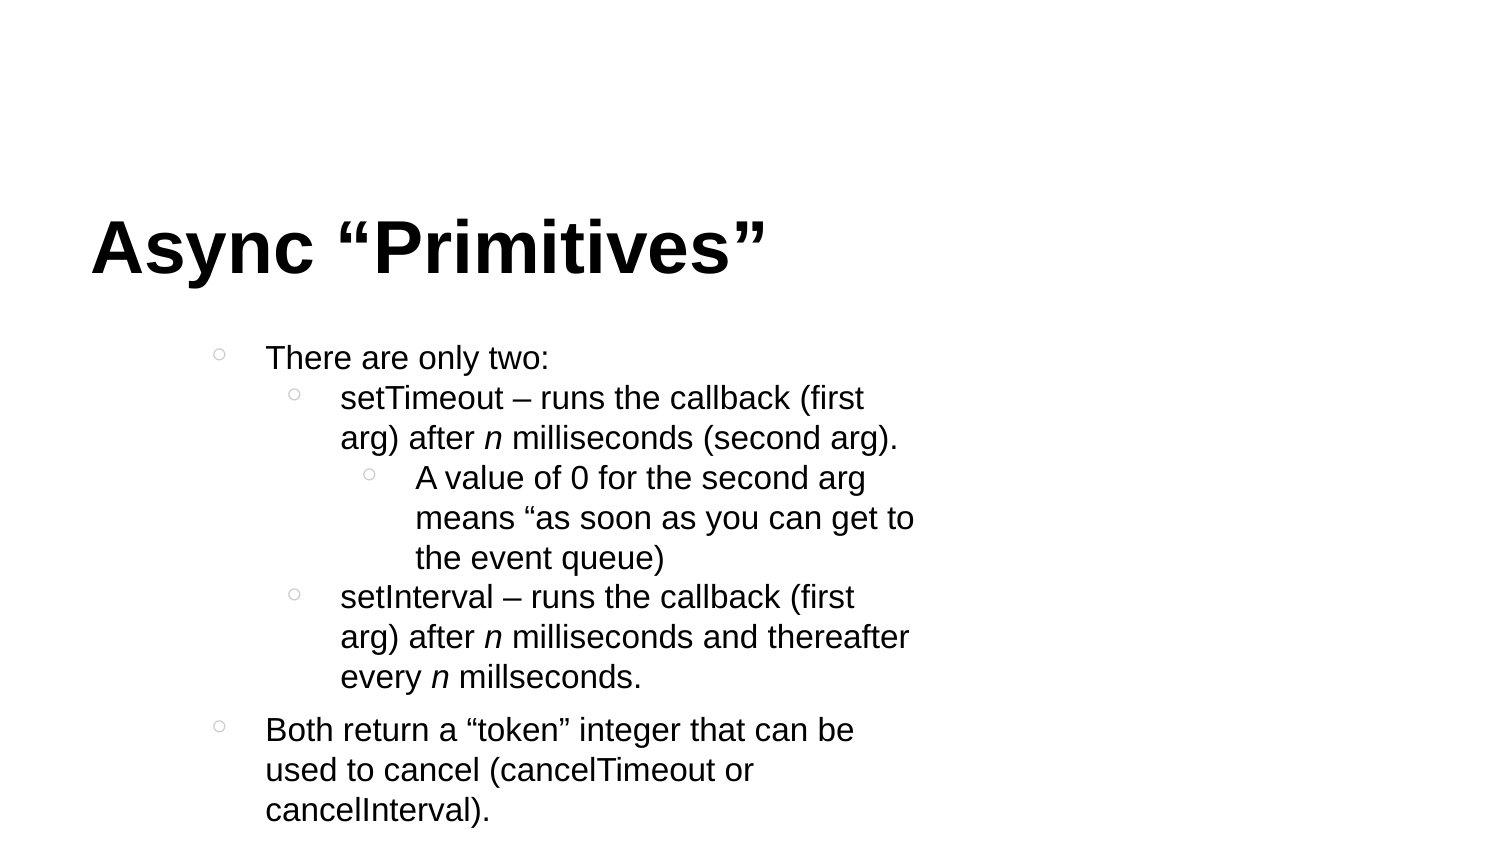

# Async “Primitives”
There are only two:
setTimeout – runs the callback (first arg) after n milliseconds (second arg).
A value of 0 for the second arg means “as soon as you can get to the event queue)
setInterval – runs the callback (first arg) after n milliseconds and thereafter every n millseconds.
Both return a “token” integer that can be used to cancel (cancelTimeout or cancelInterval).